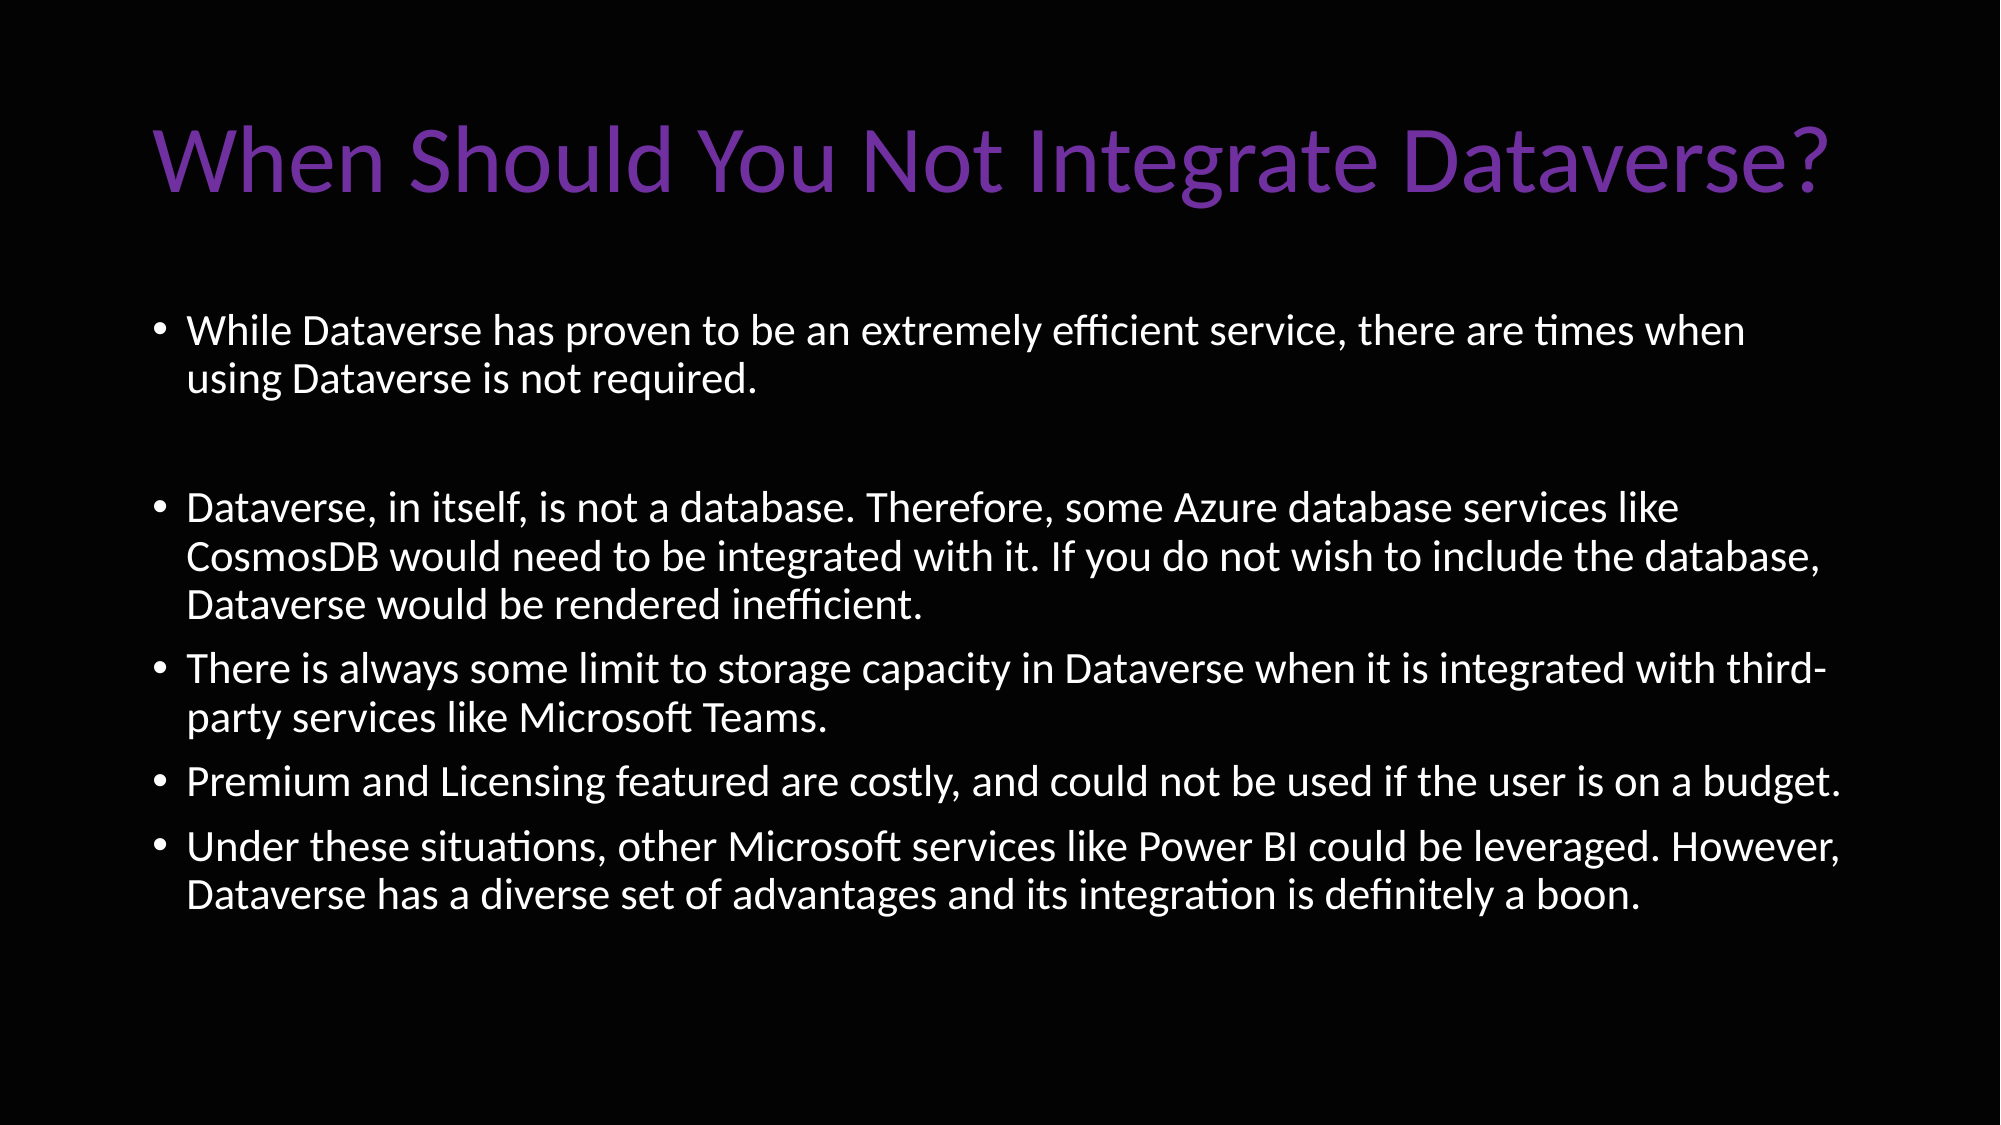

# When Should You Not Integrate Dataverse?
While Dataverse has proven to be an extremely efficient service, there are times when using Dataverse is not required.

Dataverse, in itself, is not a database. Therefore, some Azure database services like CosmosDB would need to be integrated with it. If you do not wish to include the database, Dataverse would be rendered inefficient.
There is always some limit to storage capacity in Dataverse when it is integrated with third-party services like Microsoft Teams.
Premium and Licensing featured are costly, and could not be used if the user is on a budget.
Under these situations, other Microsoft services like Power BI could be leveraged. However, Dataverse has a diverse set of advantages and its integration is definitely a boon.